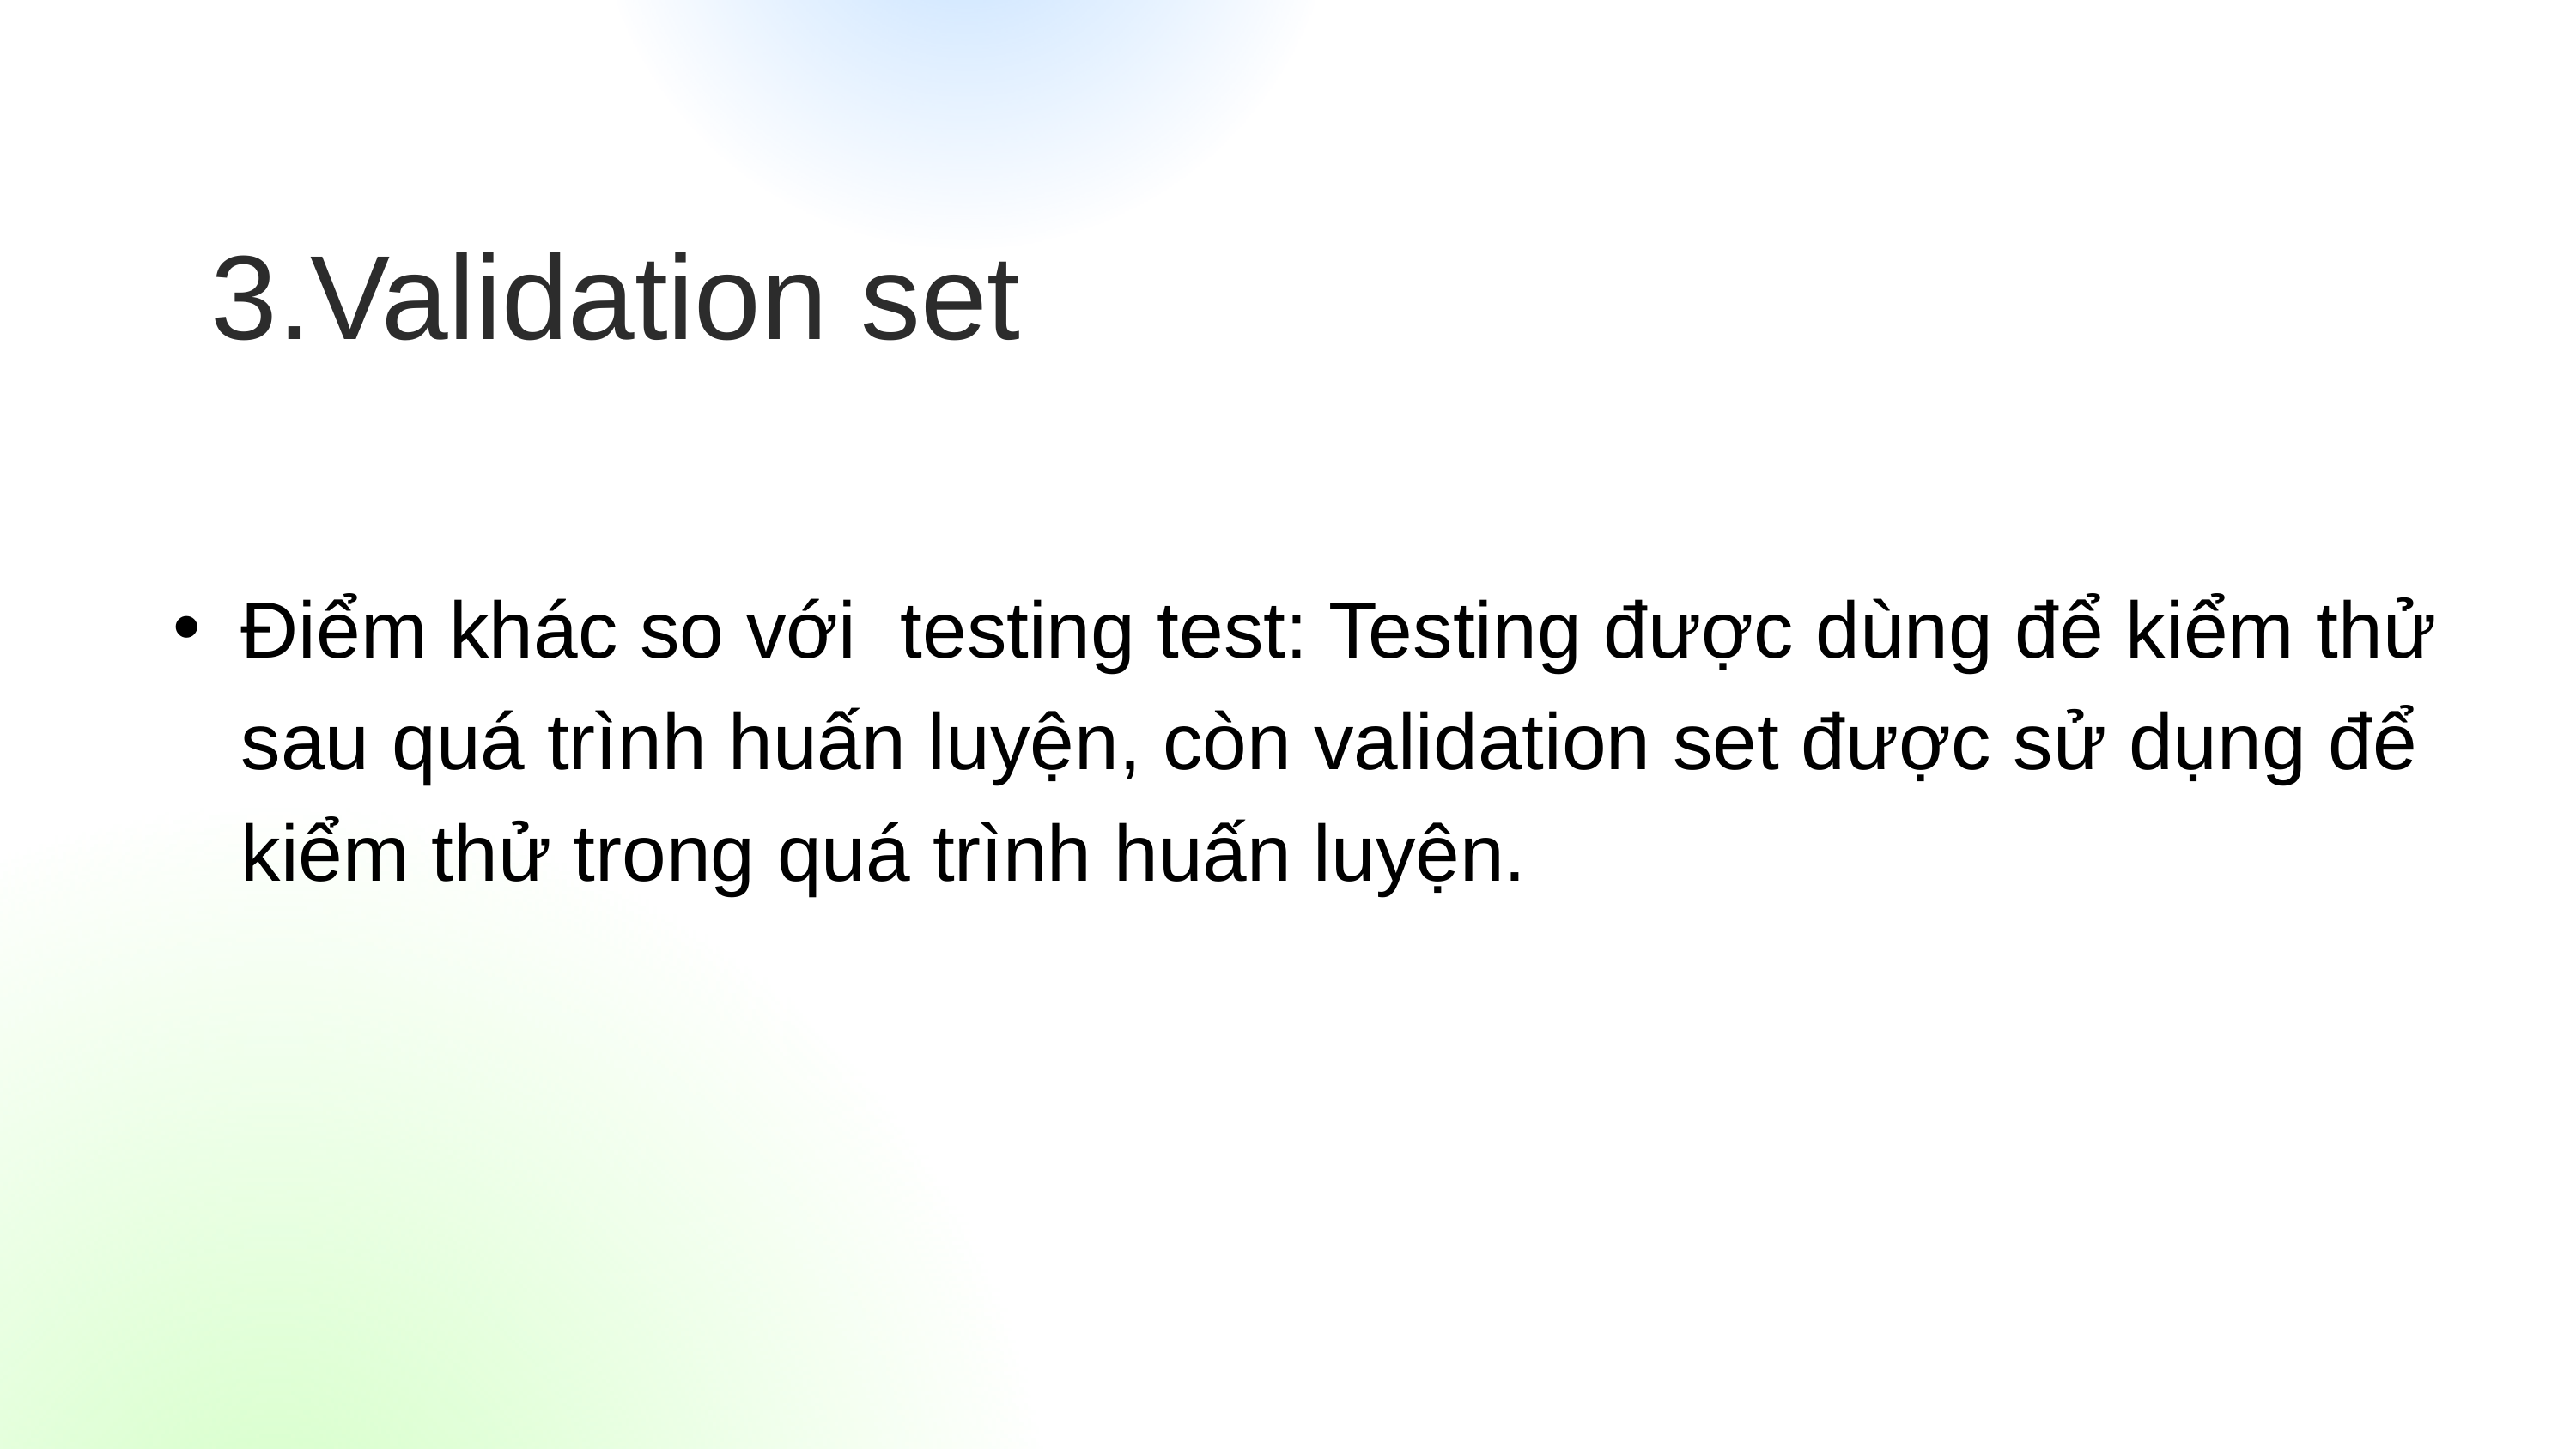

3.Validation set

Điểm khác so với  testing test: Testing được dùng để kiểm thử sau quá trình huấn luyện, còn validation set được sử dụng để kiểm thử trong quá trình huấn luyện.